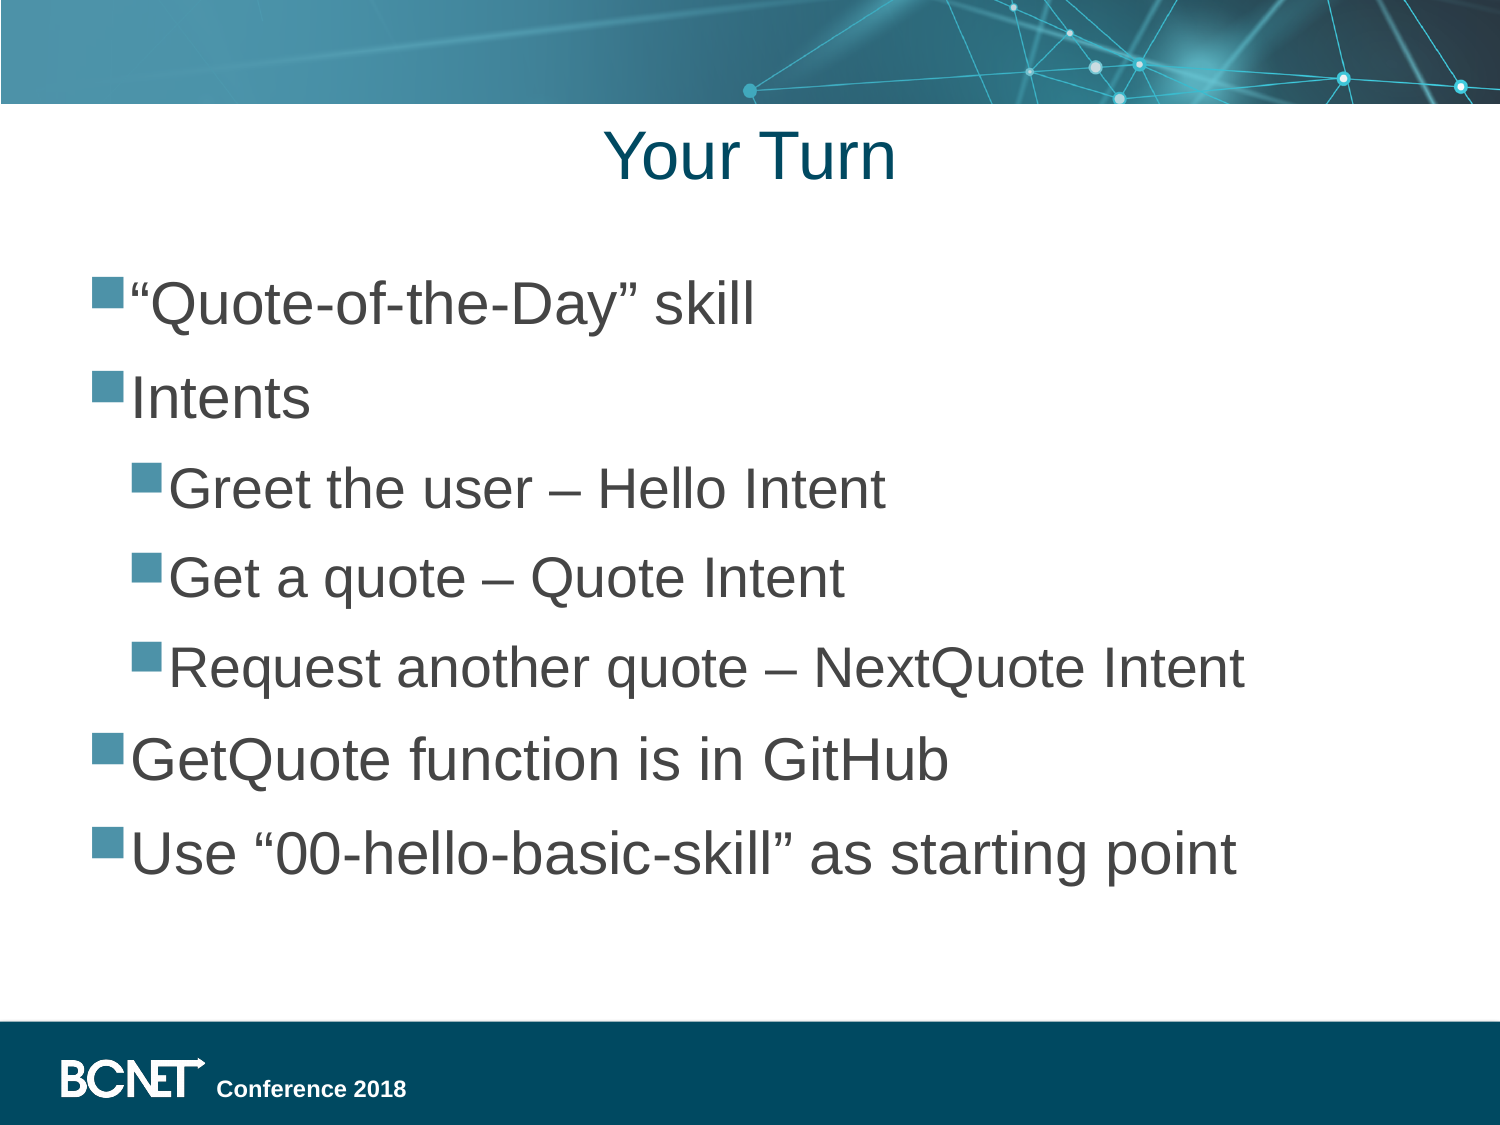

# Your Turn
“Quote-of-the-Day” skill
Intents
Greet the user – Hello Intent
Get a quote – Quote Intent
Request another quote – NextQuote Intent
GetQuote function is in GitHub
Use “00-hello-basic-skill” as starting point